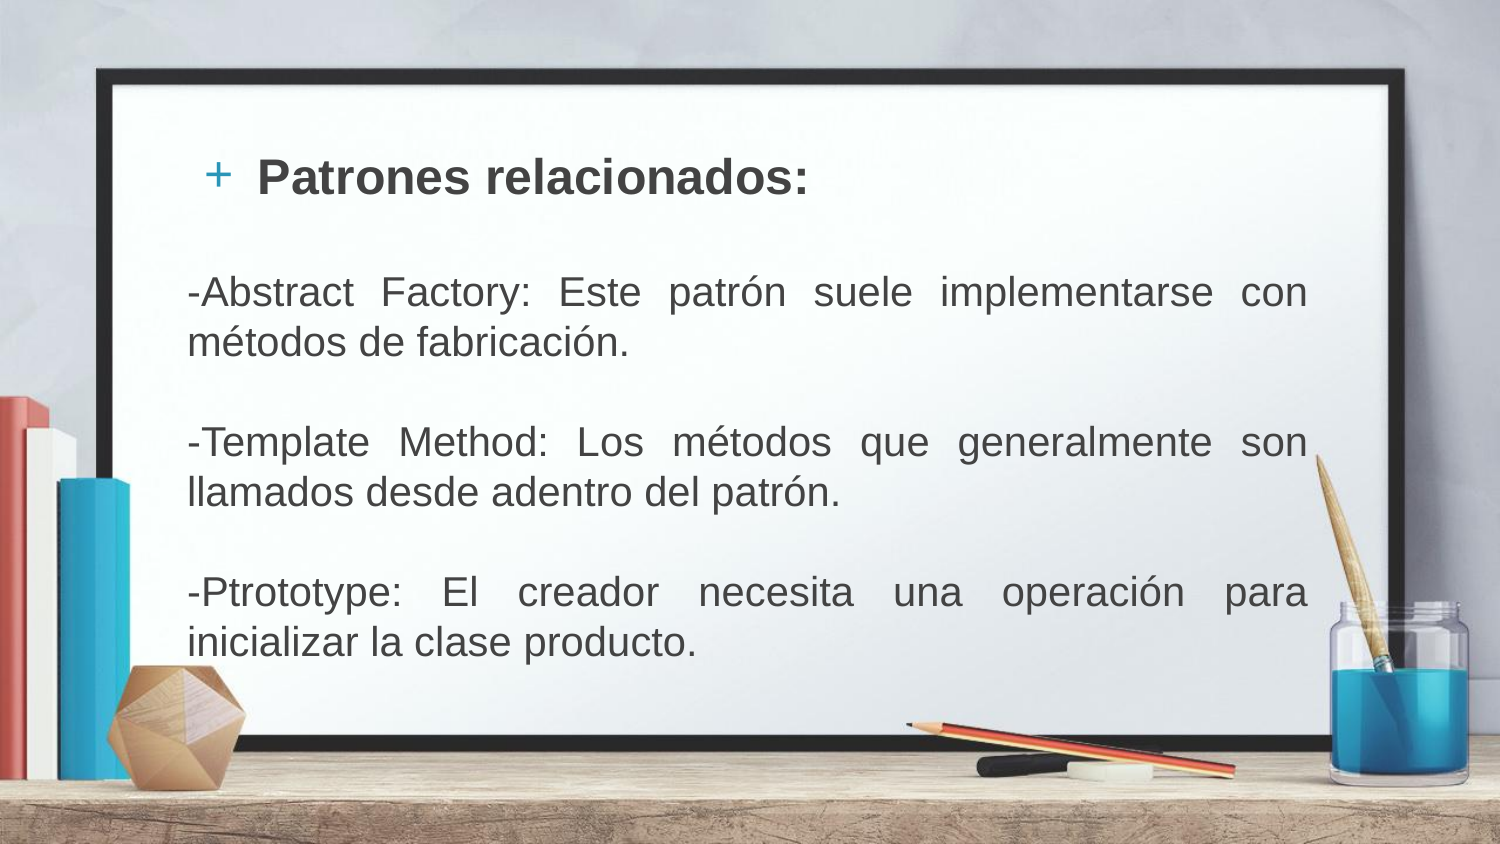

Patrones relacionados:

-Abstract Factory: Este patrón suele implementarse con métodos de fabricación.

-Template Method: Los métodos que generalmente son llamados desde adentro del patrón.

-Ptrototype: El creador necesita una operación para inicializar la clase producto.